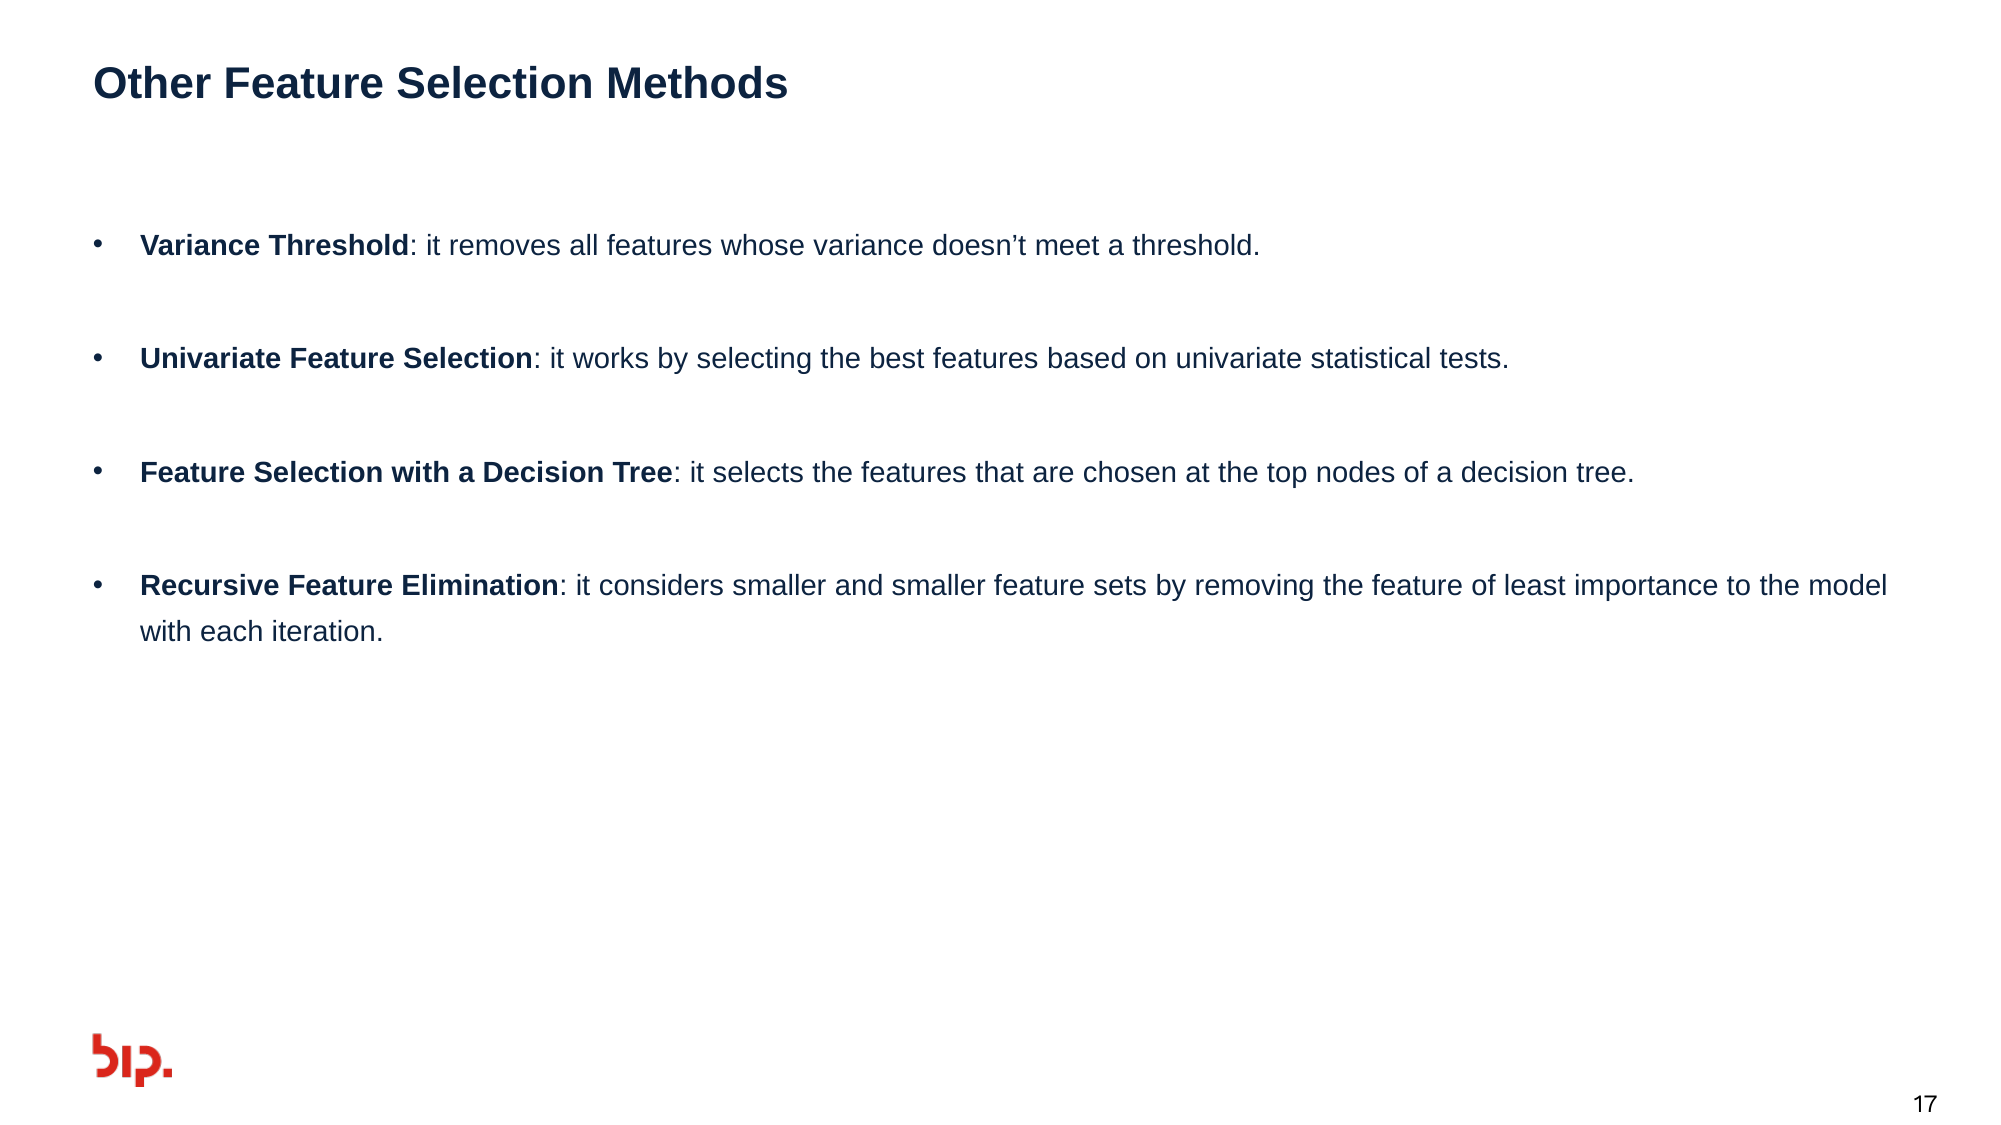

# Other Feature Selection Methods

Variance Threshold: it removes all features whose variance doesn’t meet a threshold.

Univariate Feature Selection: it works by selecting the best features based on univariate statistical tests.

Feature Selection with a Decision Tree: it selects the features that are chosen at the top nodes of a decision tree.

Recursive Feature Elimination: it considers smaller and smaller feature sets by removing the feature of least importance to the model with each iteration.
1
2

17